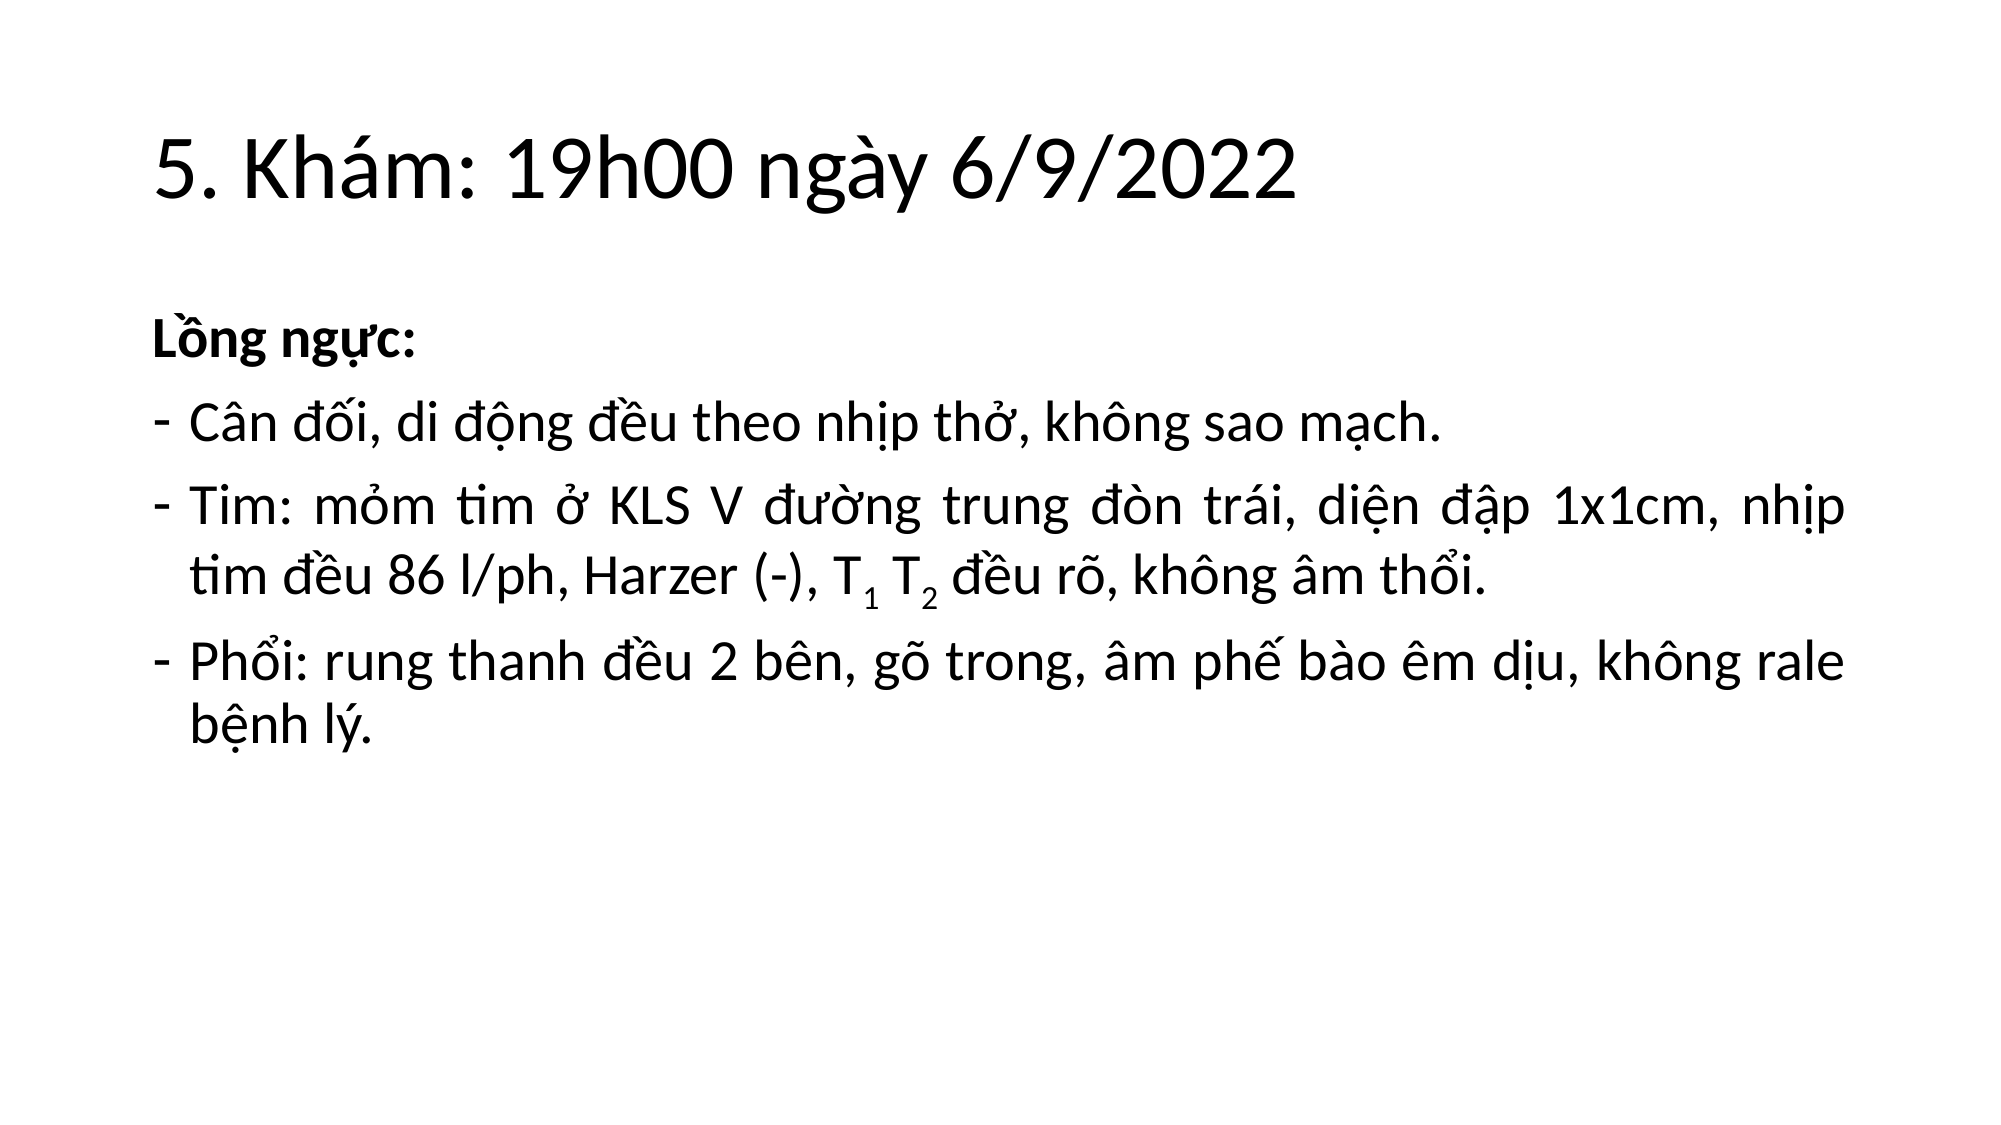

# 5. Khám: 19h00 ngày 6/9/2022
Lồng ngực:
Cân đối, di động đều theo nhịp thở, không sao mạch.
Tim: mỏm tim ở KLS V đường trung đòn trái, diện đập 1x1cm, nhịp tim đều 86 l/ph, Harzer (-), T1 T2 đều rõ, không âm thổi.
Phổi: rung thanh đều 2 bên, gõ trong, âm phế bào êm dịu, không rale bệnh lý.